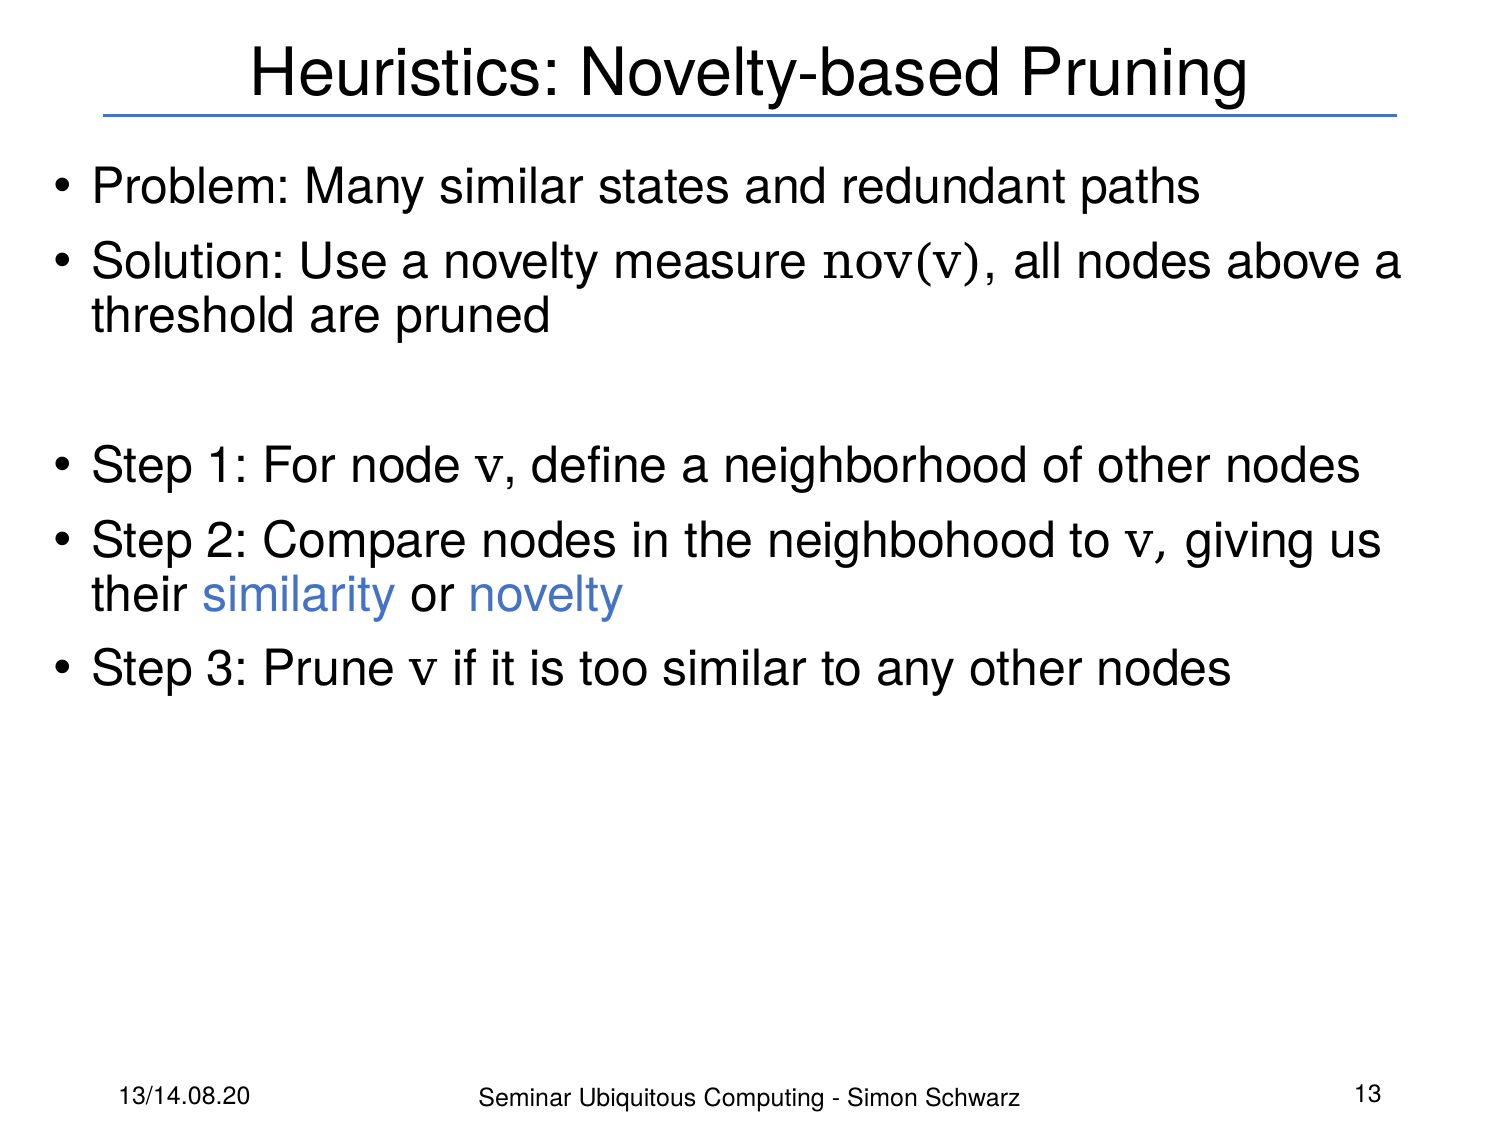

# Heuristics: Novelty-based Pruning
Problem: Many similar states and redundant paths
Solution: Use a novelty measure nov(v), all nodes above a threshold are pruned

Step 1: For node v, define a neighborhood of other nodes
Step 2: Compare nodes in the neighbohood to v, giving us their similarity or novelty
Step 3: Prune v if it is too similar to any other nodes

13/14.08.20
13
Seminar Ubiquitous Computing - Simon Schwarz